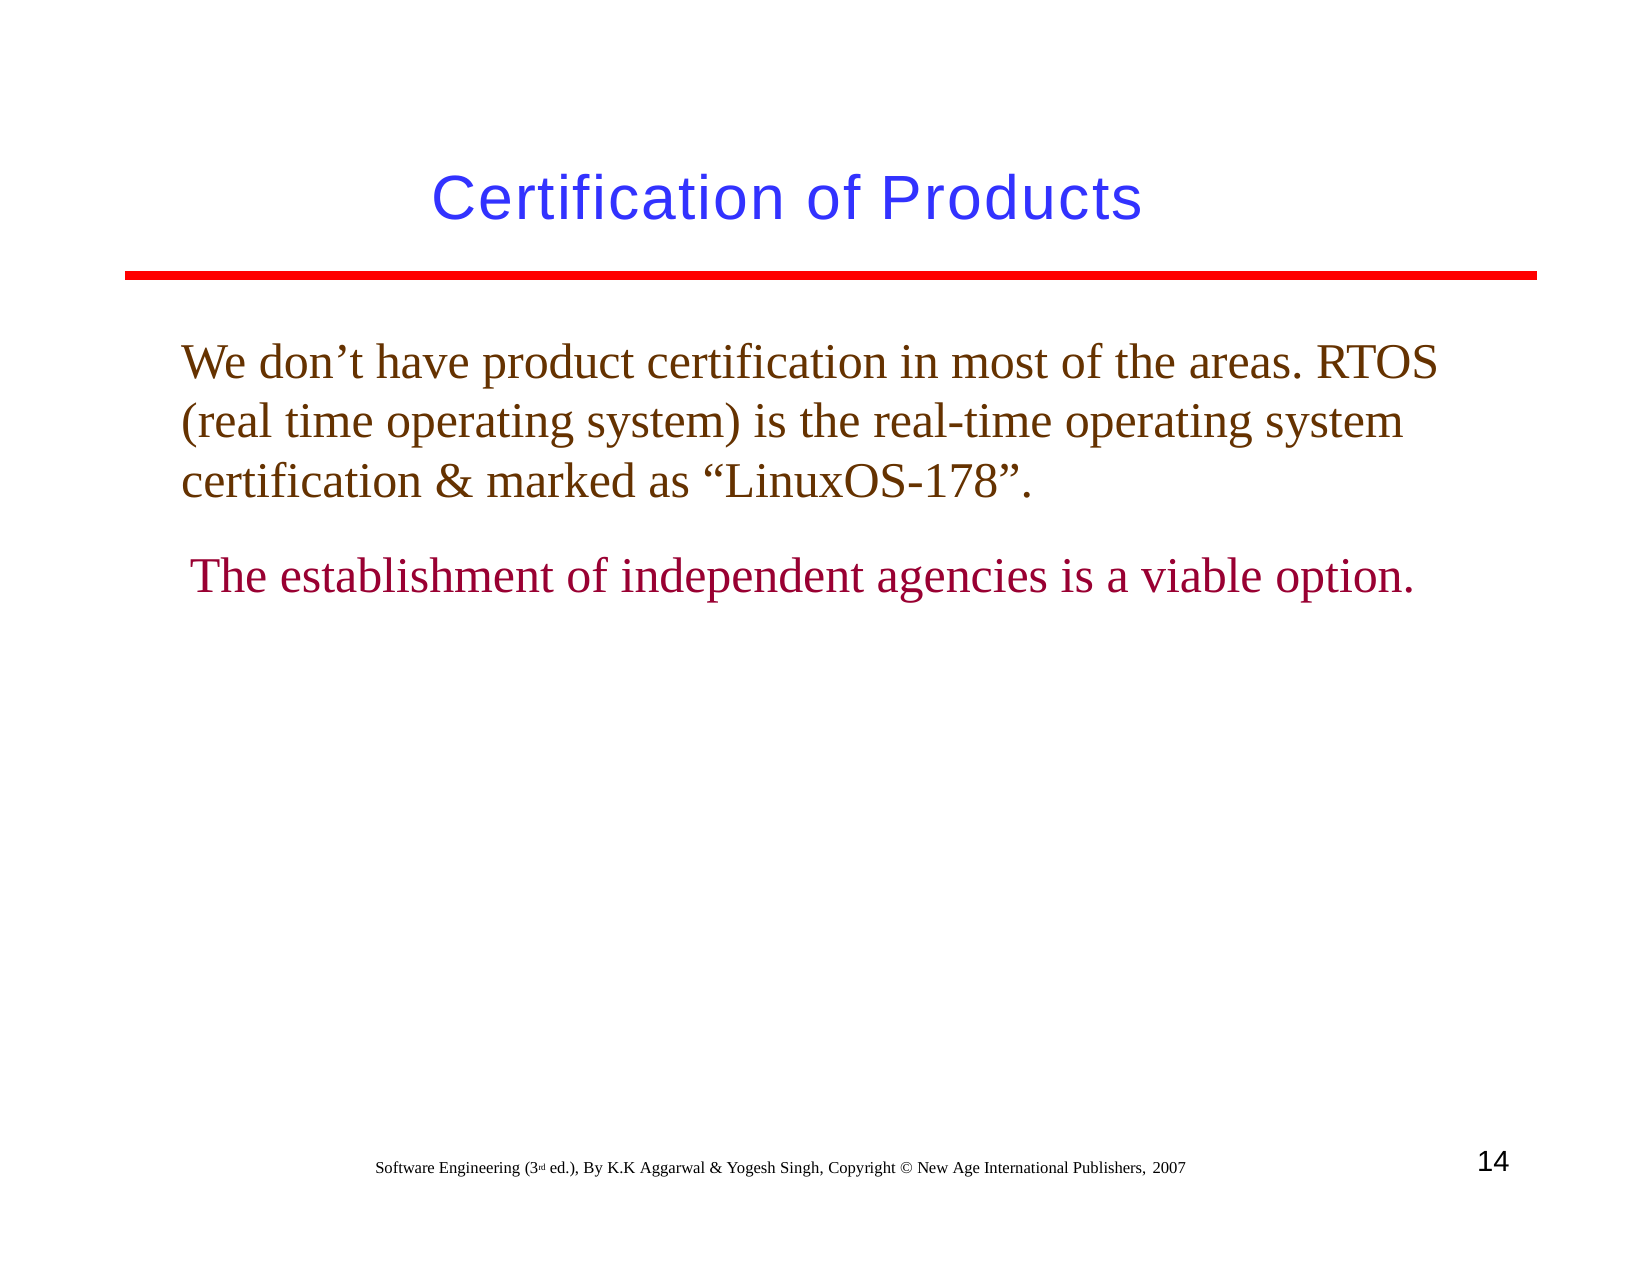

# Certification of Products
We don’t have product certification in most of the areas. RTOS  (real time operating system) is the real-time operating system  certification & marked as “LinuxOS-178”.
The establishment of independent agencies is a viable option.

14
Software Engineering (3rd  ed.), By K.K Aggarwal & Yogesh Singh, Copyright © New Age International Publishers, 2007